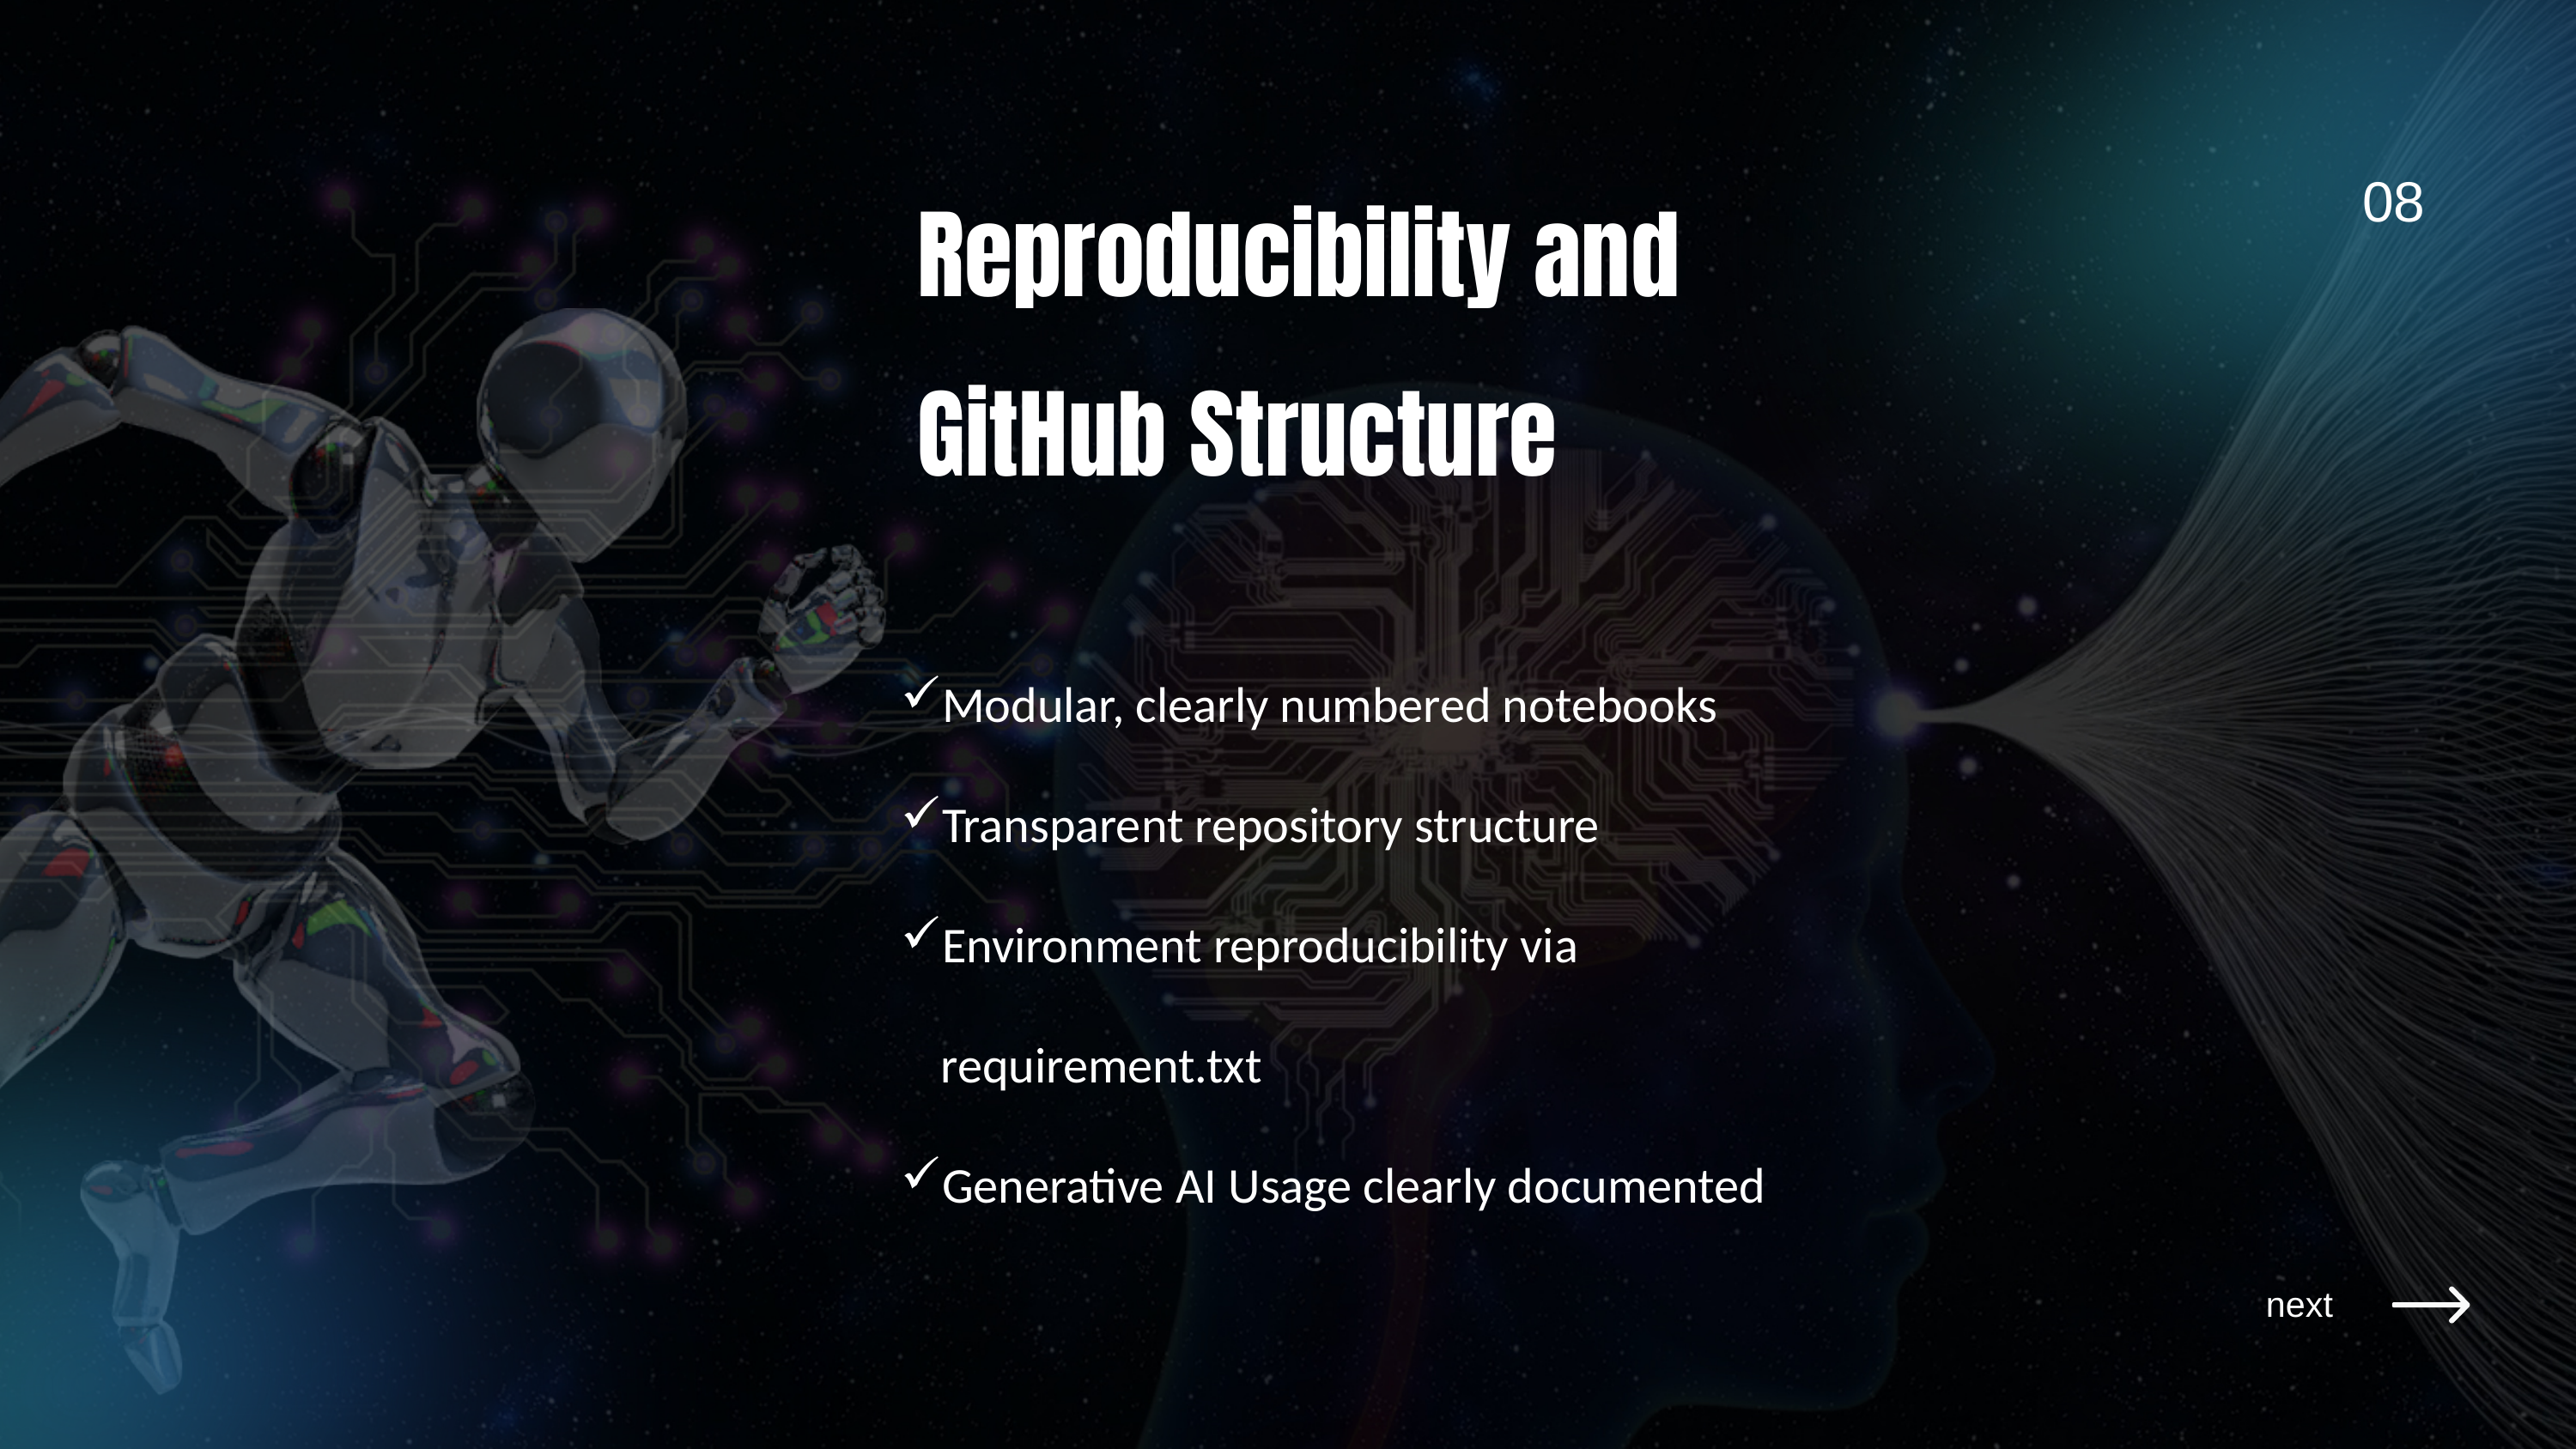

Reproducibility and GitHub Structure
08

Modular, clearly numbered notebooks
Transparent repository structure
Environment reproducibility via requirement.txt
Generative AI Usage clearly documented

next